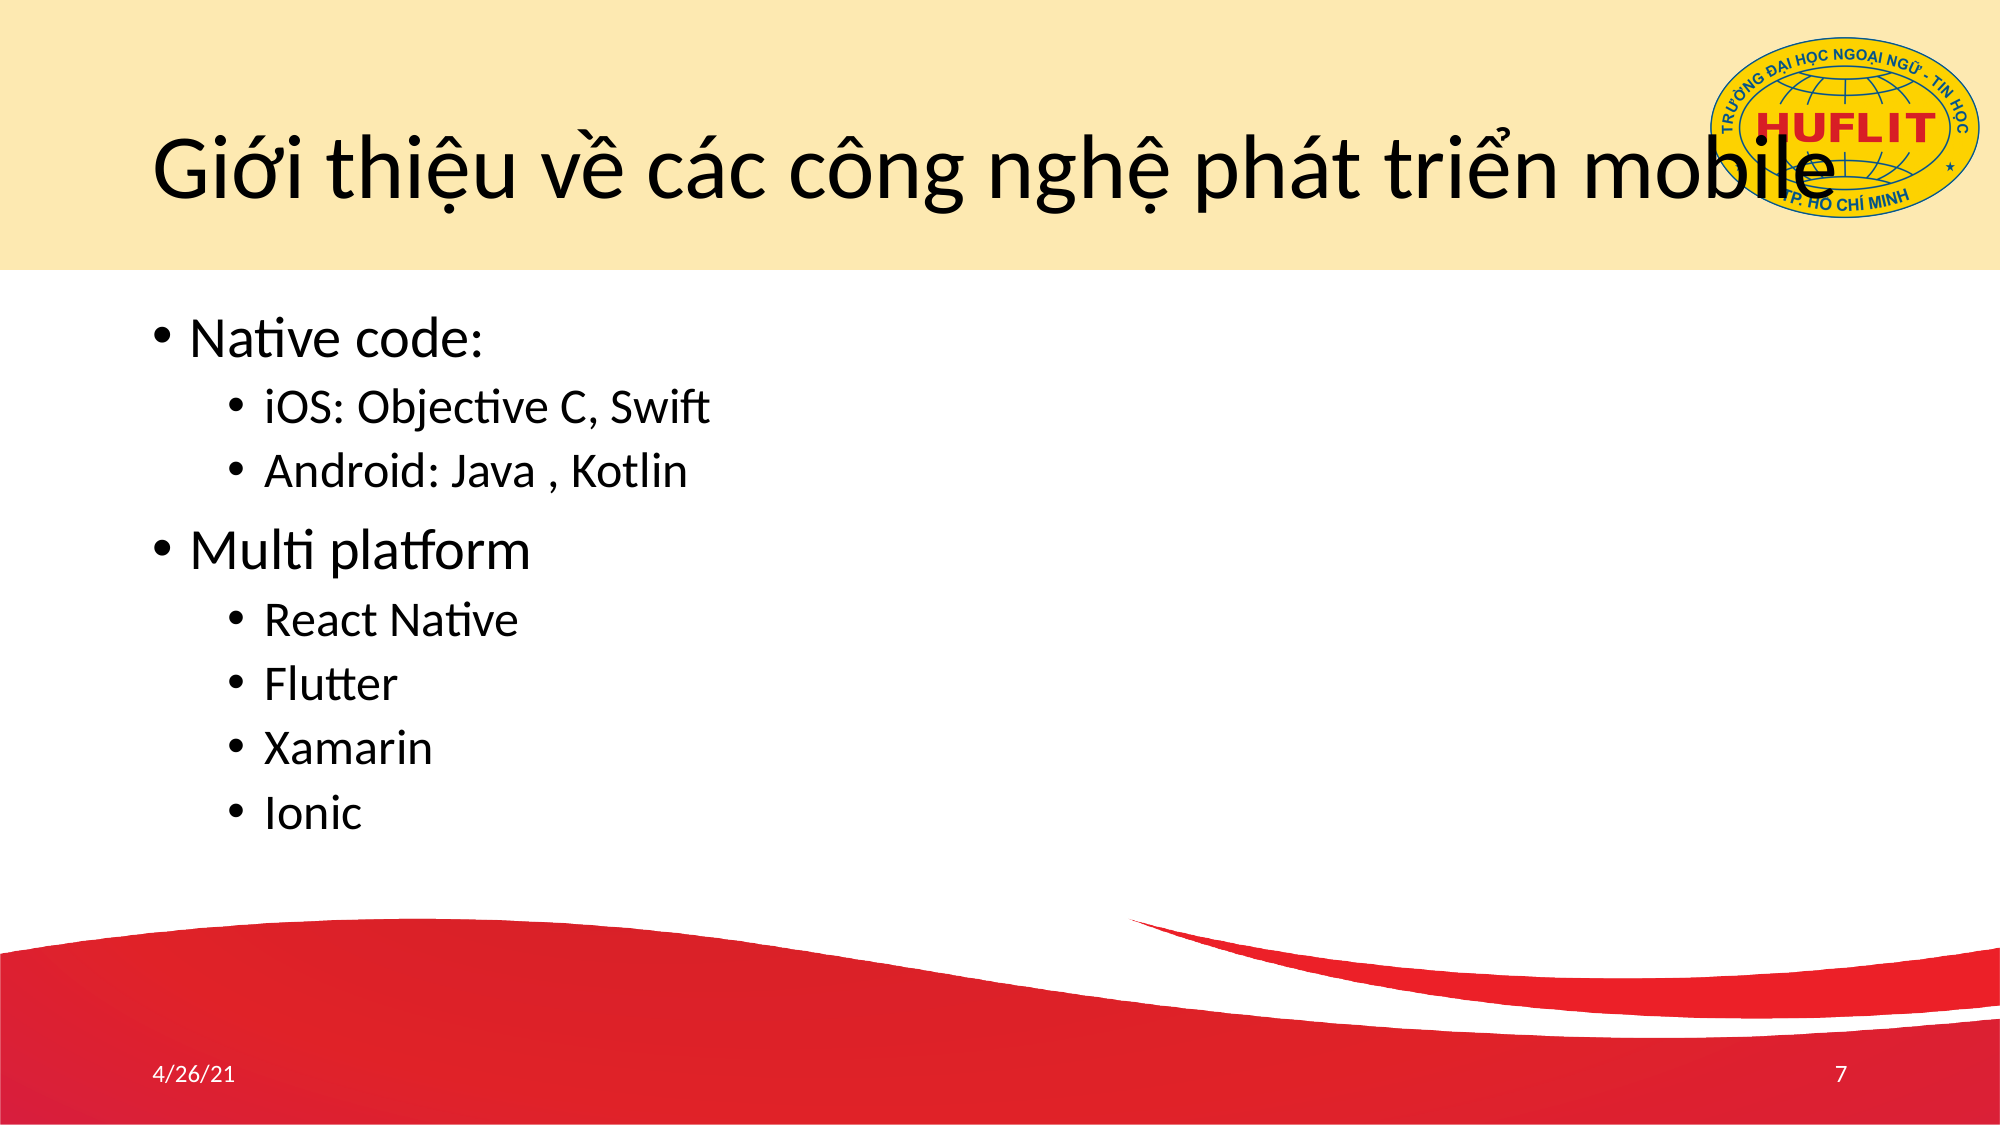

# Giới thiệu về các công nghệ phát triển mobile
Native code:
iOS: Objective C, Swift
Android: Java , Kotlin
Multi platform
React Native
Flutter
Xamarin
Ionic
4/26/21

7